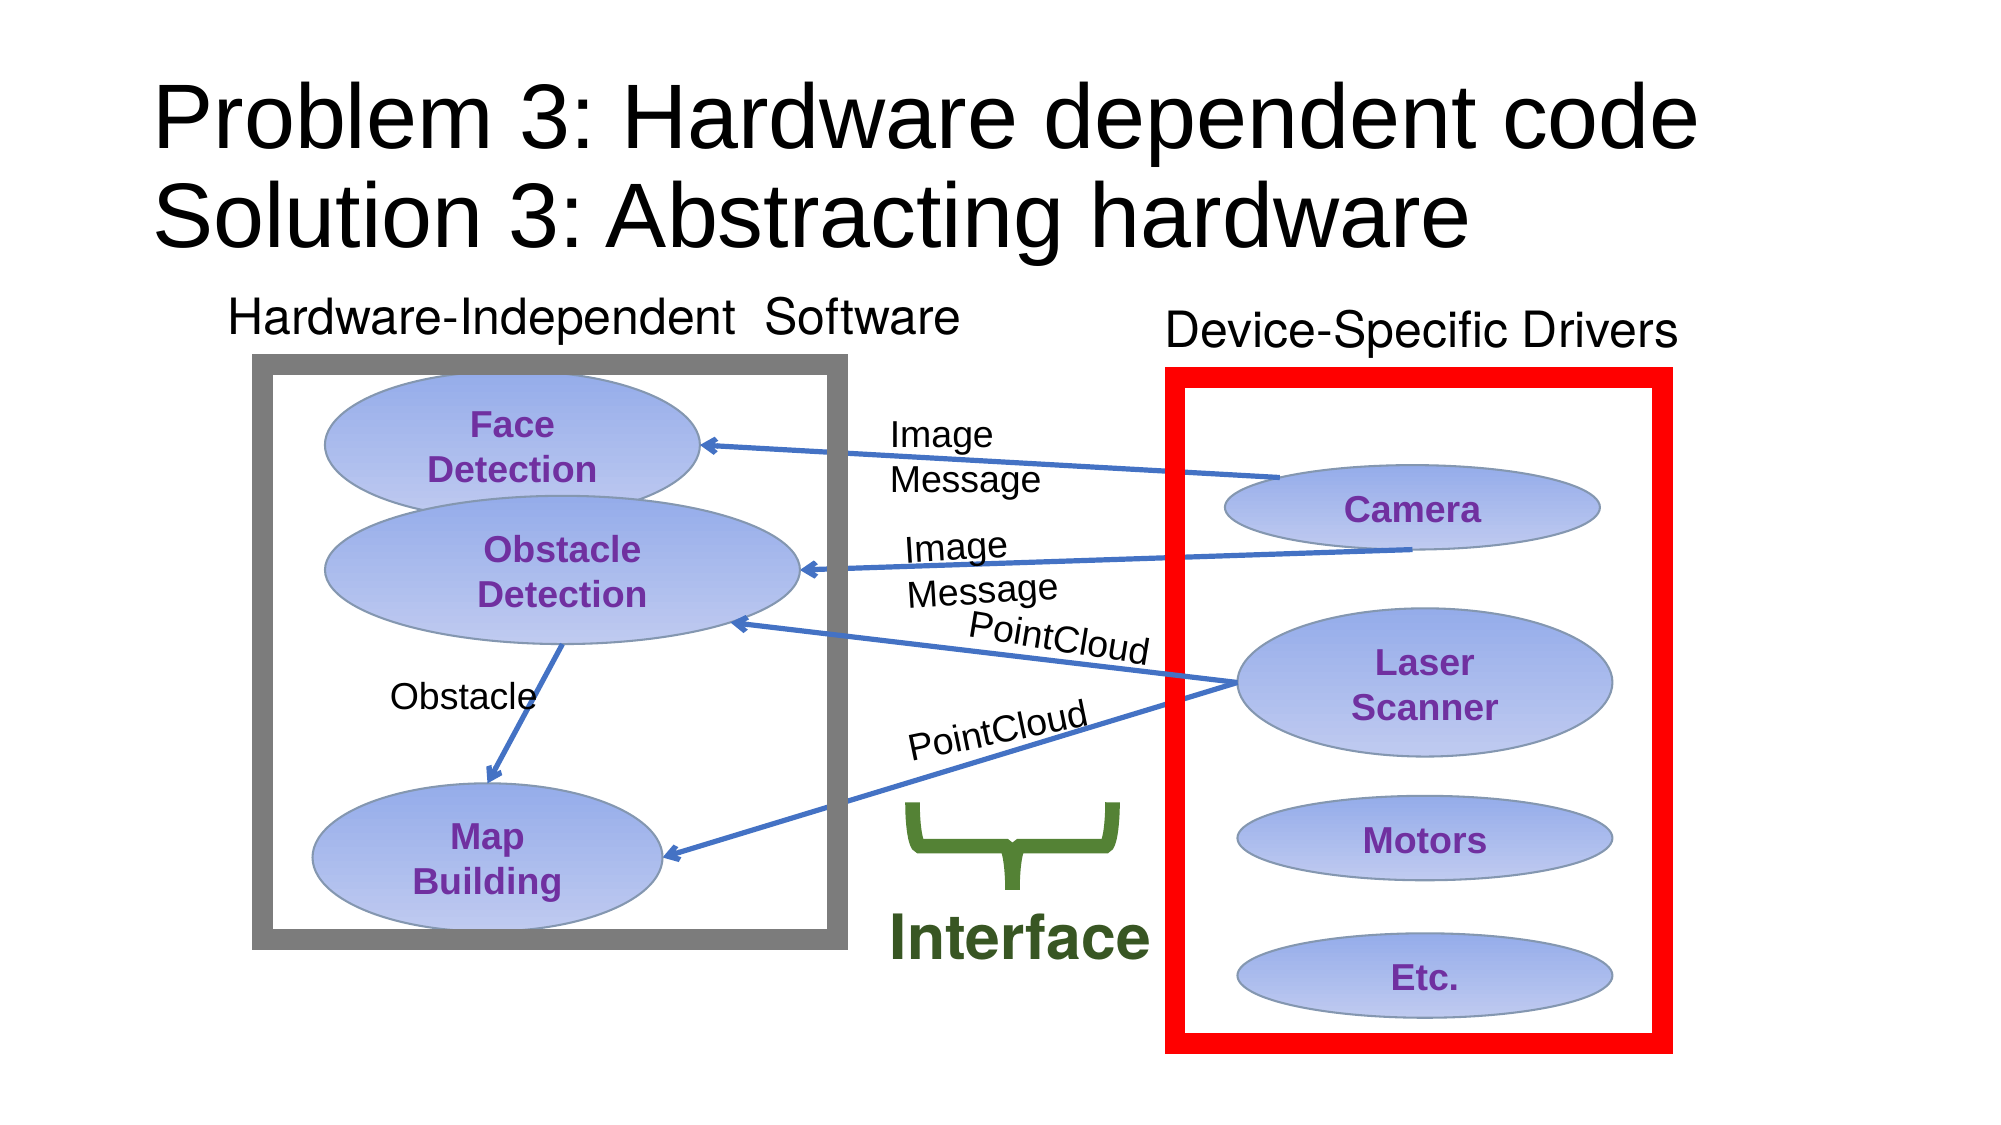

# Problem 3: Hardware dependent code Solution 3: Abstracting hardware
Hardware-Independent  Software
Device-Specific Drivers

Face Detection
Image Message
Camera
Image Message
Obstacle Detection
PointCloud
Laser Scanner
Obstacle
PointCloud

Motors
Map Building
Interface
Etc.